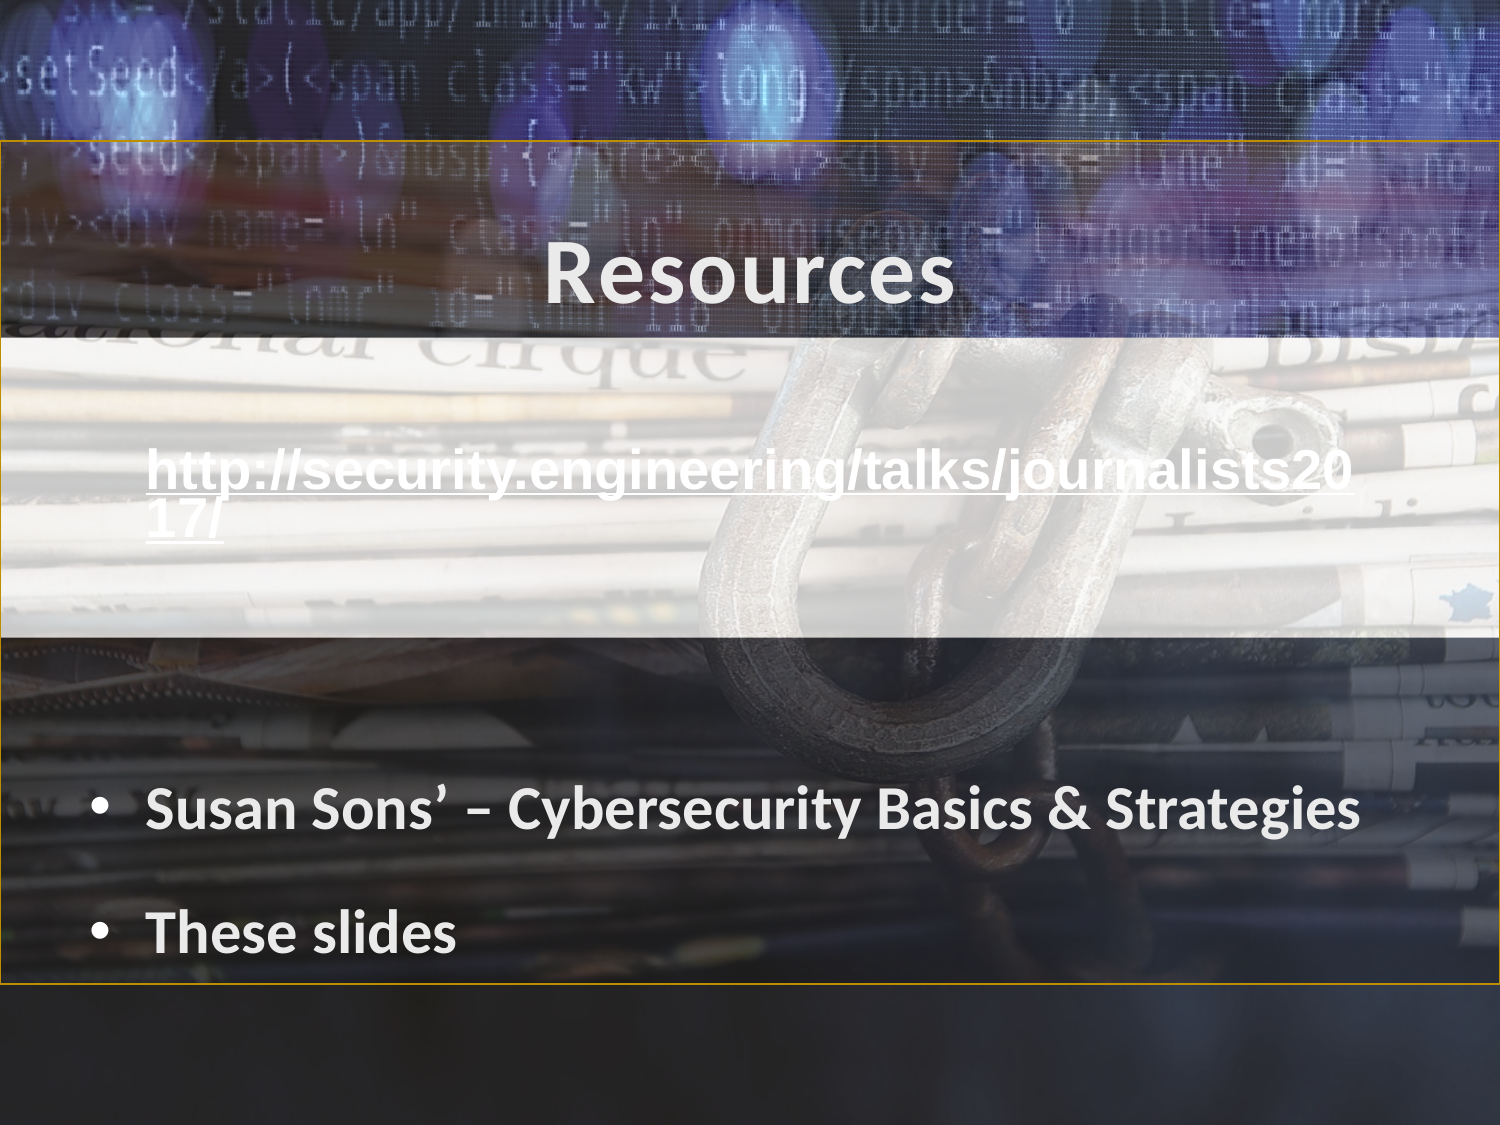

# Resources

http://security.engineering/talks/journalists2017/

Susan Sons’ – Cybersecurity Basics & Strategies

These slides